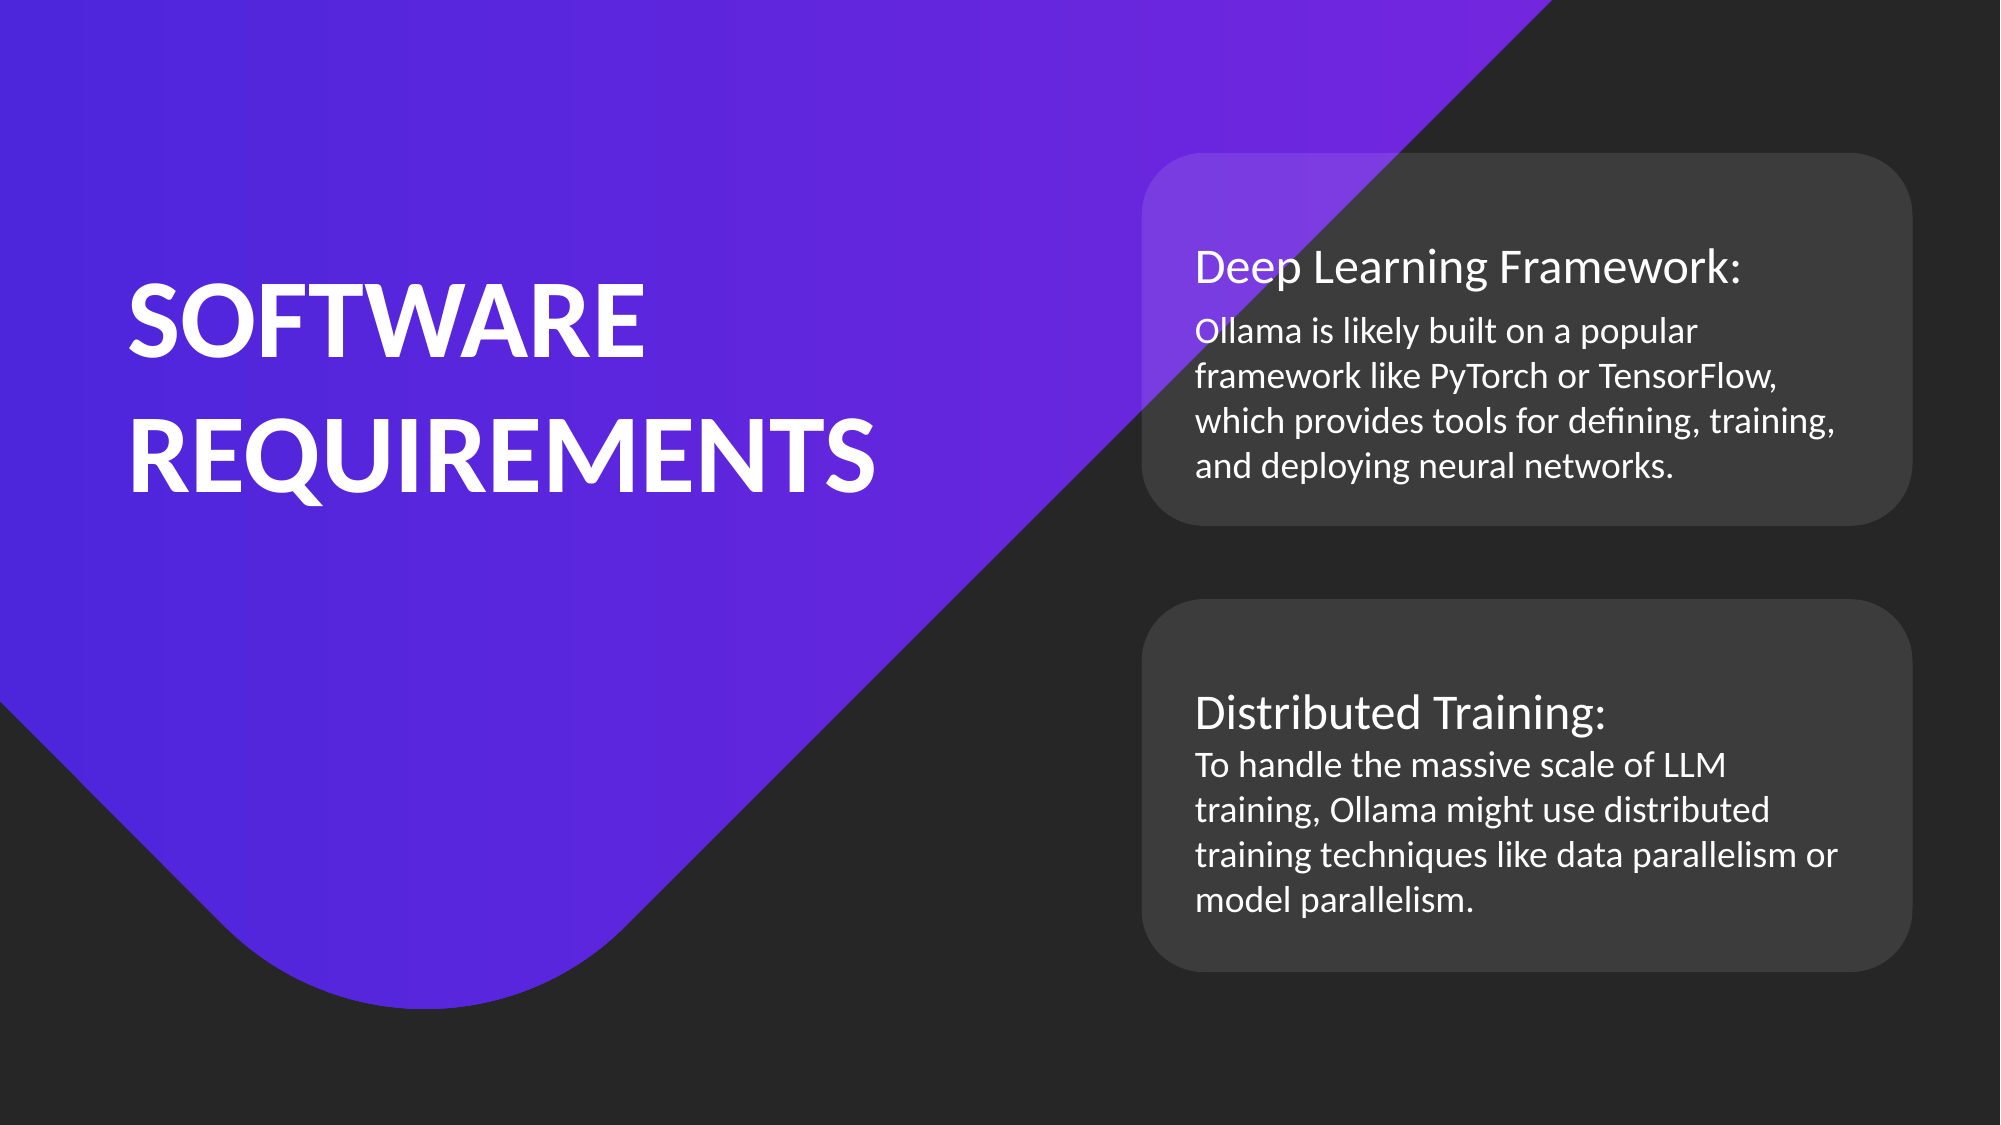

Deep Learning Framework:
Ollama is likely built on a popular framework like PyTorch or TensorFlow, which provides tools for defining, training, and deploying neural networks.

Distributed Training:
To handle the massive scale of LLM training, Ollama might use distributed training techniques like data parallelism or model parallelism.

SOFTWARE REQUIREMENTS